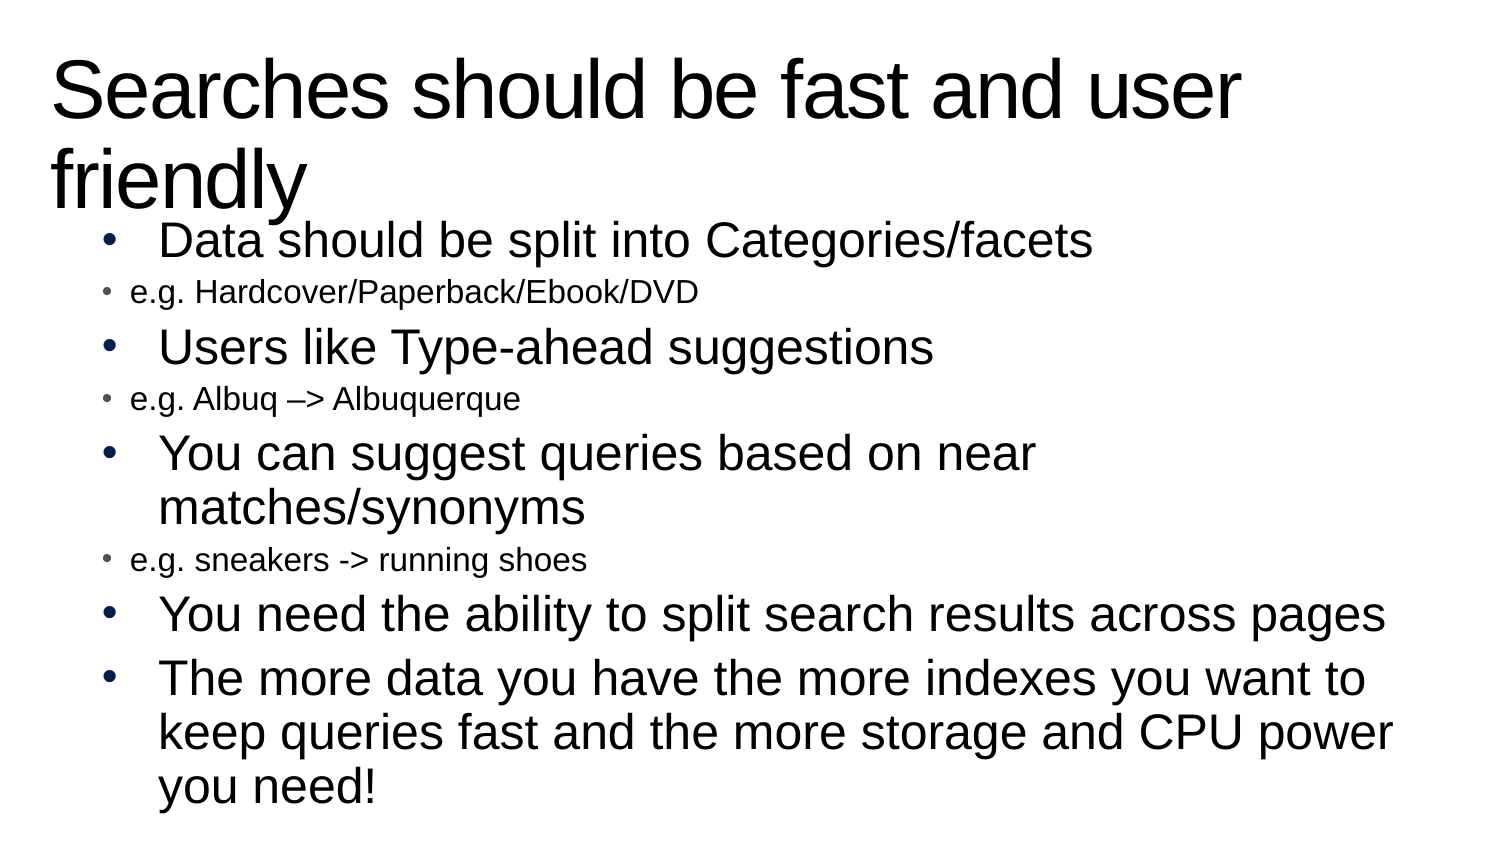

# Searches should be fast and user friendly
Data should be split into Categories/facets
e.g. Hardcover/Paperback/Ebook/DVD
Users like Type-ahead suggestions
e.g. Albuq –> Albuquerque
You can suggest queries based on near matches/synonyms
e.g. sneakers -> running shoes
You need the ability to split search results across pages
The more data you have the more indexes you want to keep queries fast and the more storage and CPU power you need!